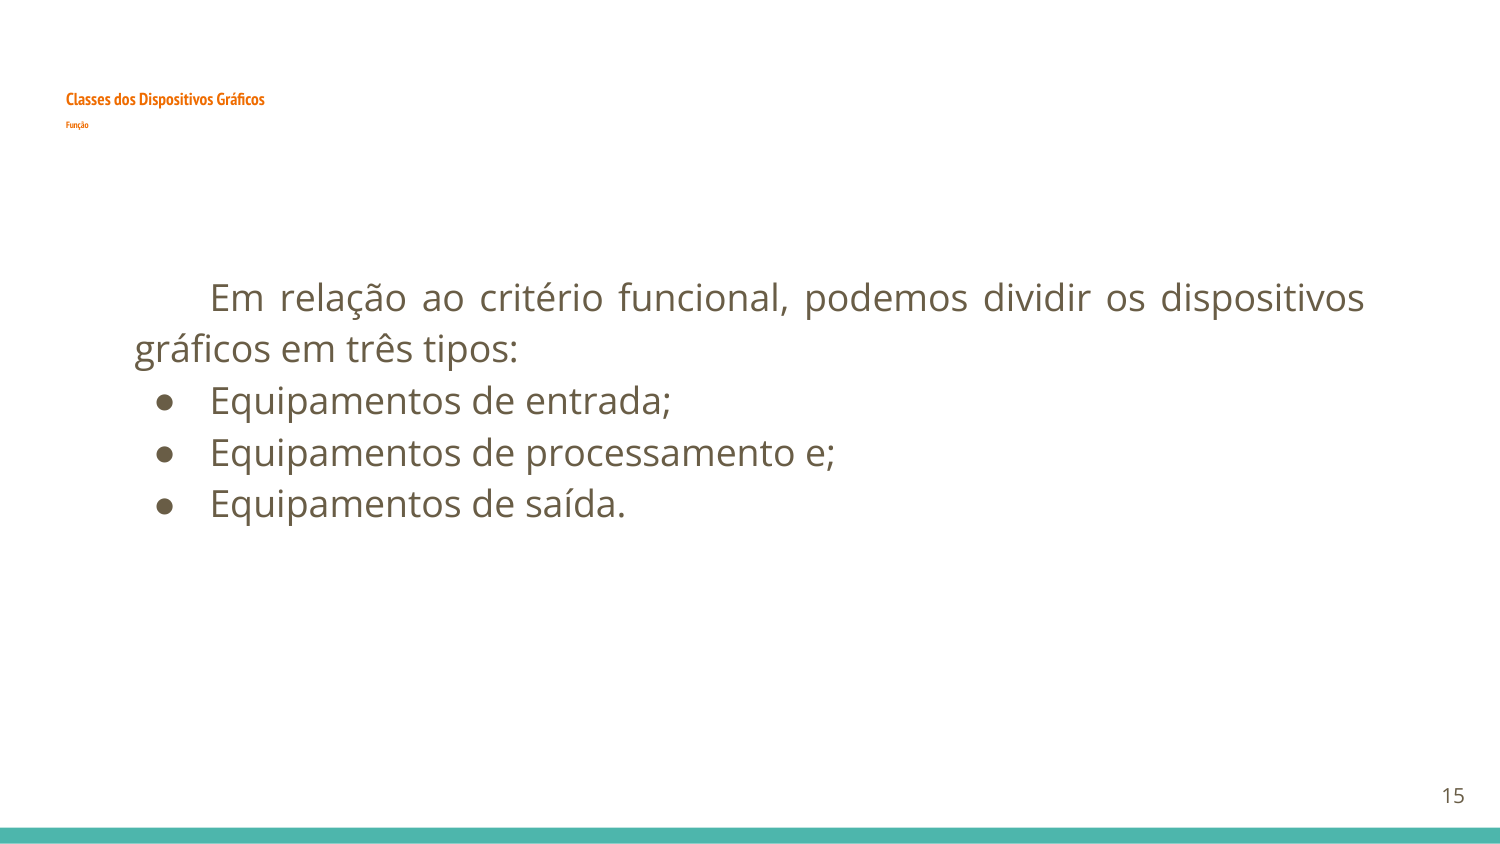

# Classes dos Dispositivos Gráficos

Função

Em relação ao critério funcional, podemos dividir os dispositivos gráficos em três tipos:
Equipamentos de entrada;
Equipamentos de processamento e;
Equipamentos de saída.
15